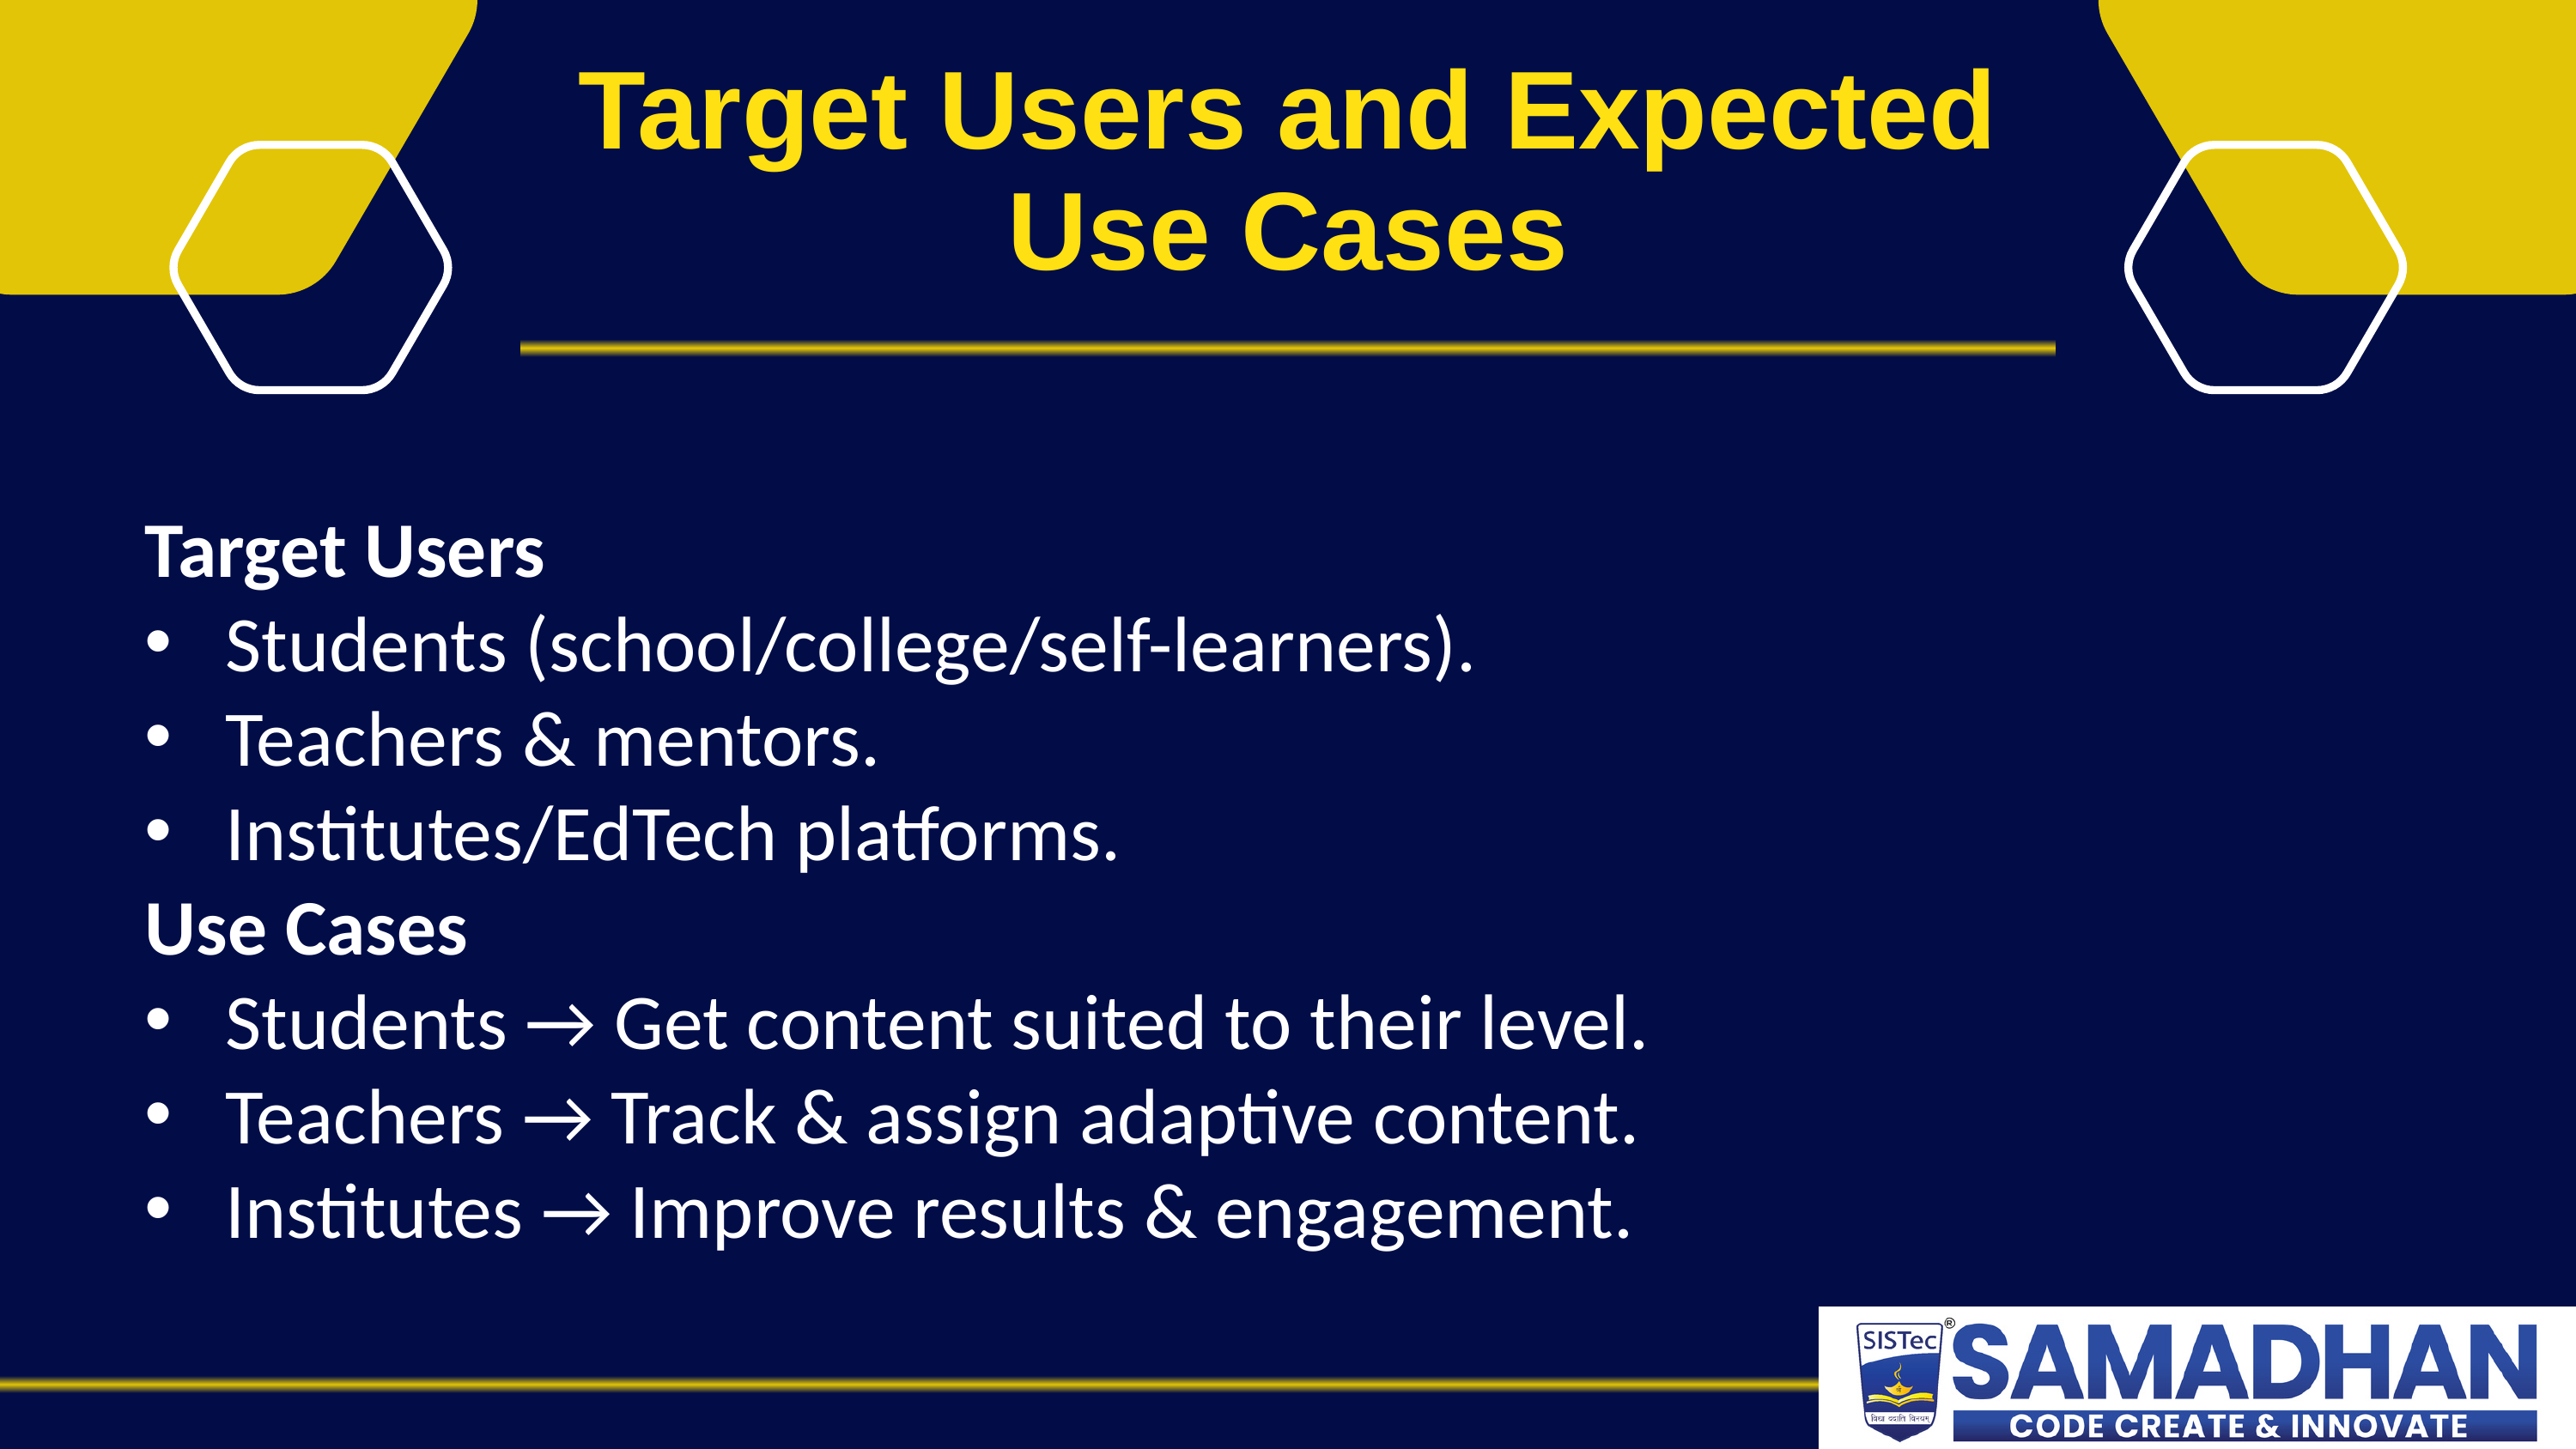

Target Users and Expected Use Cases

Target Users
Students (school/college/self-learners).
Teachers & mentors.
Institutes/EdTech platforms.
Use Cases
Students → Get content suited to their level.
Teachers → Track & assign adaptive content.
Institutes → Improve results & engagement.